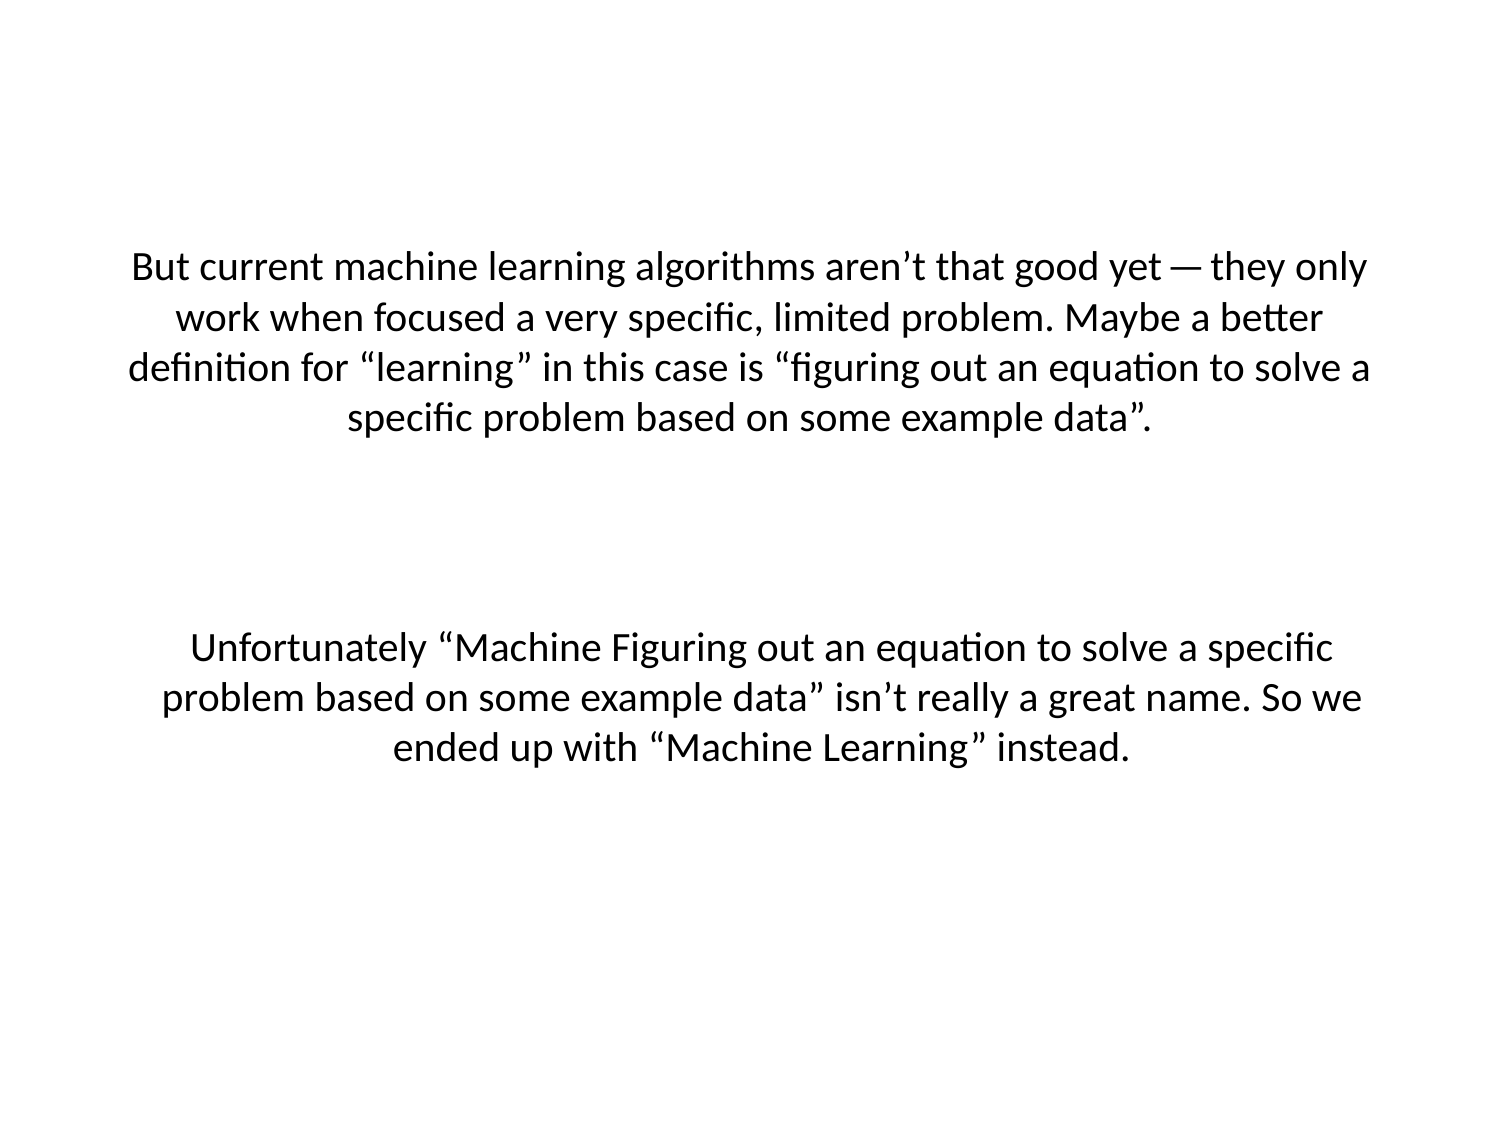

But current machine learning algorithms aren’t that good yet — they only work when focused a very specific, limited problem. Maybe a better definition for “learning” in this case is “figuring out an equation to solve a specific problem based on some example data”.
Unfortunately “Machine Figuring out an equation to solve a specific problem based on some example data” isn’t really a great name. So we ended up with “Machine Learning” instead.